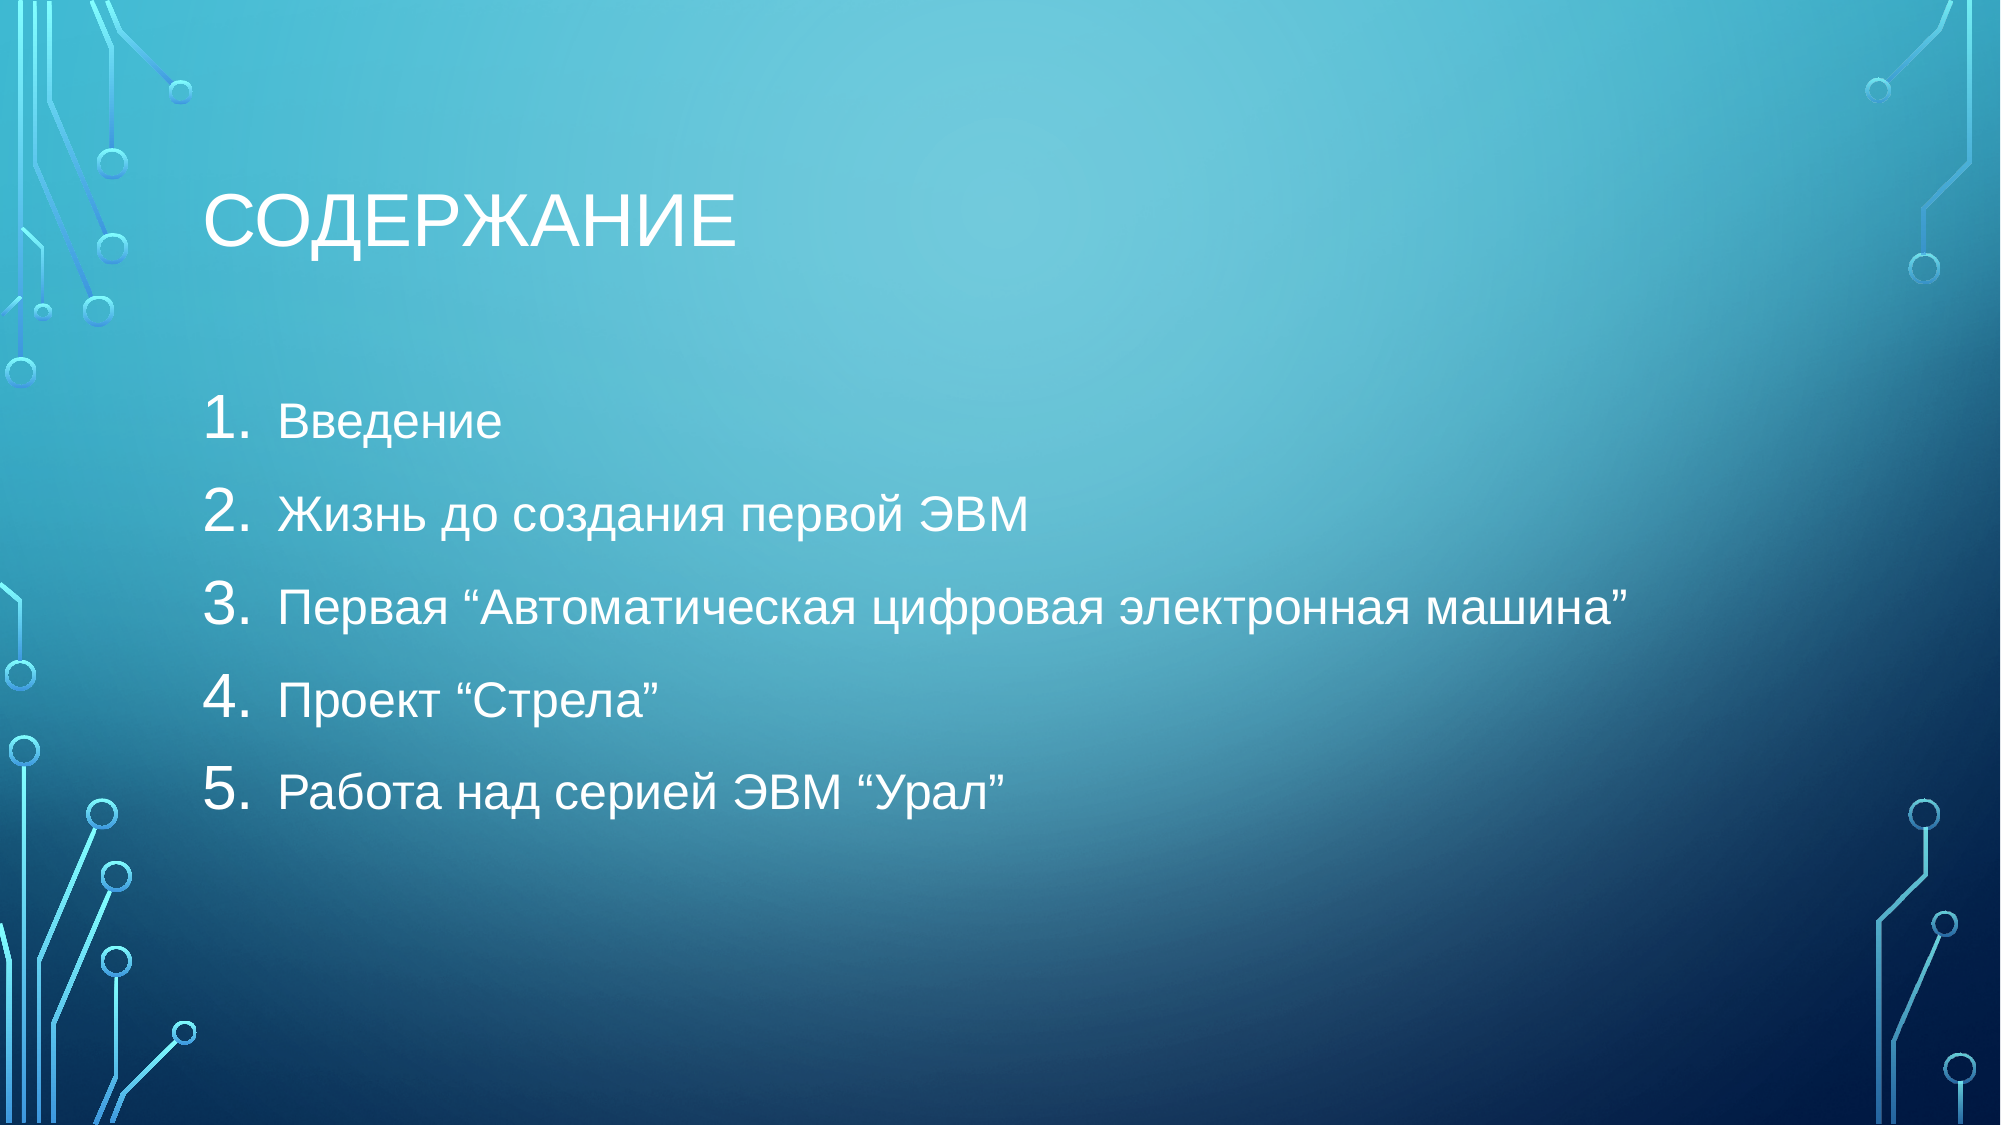

# Содержание
Введение
Жизнь до создания первой ЭВМ
Первая “Автоматическая цифровая электронная машина”
Проект “Стрела”
Работа над серией ЭВМ “Урал”